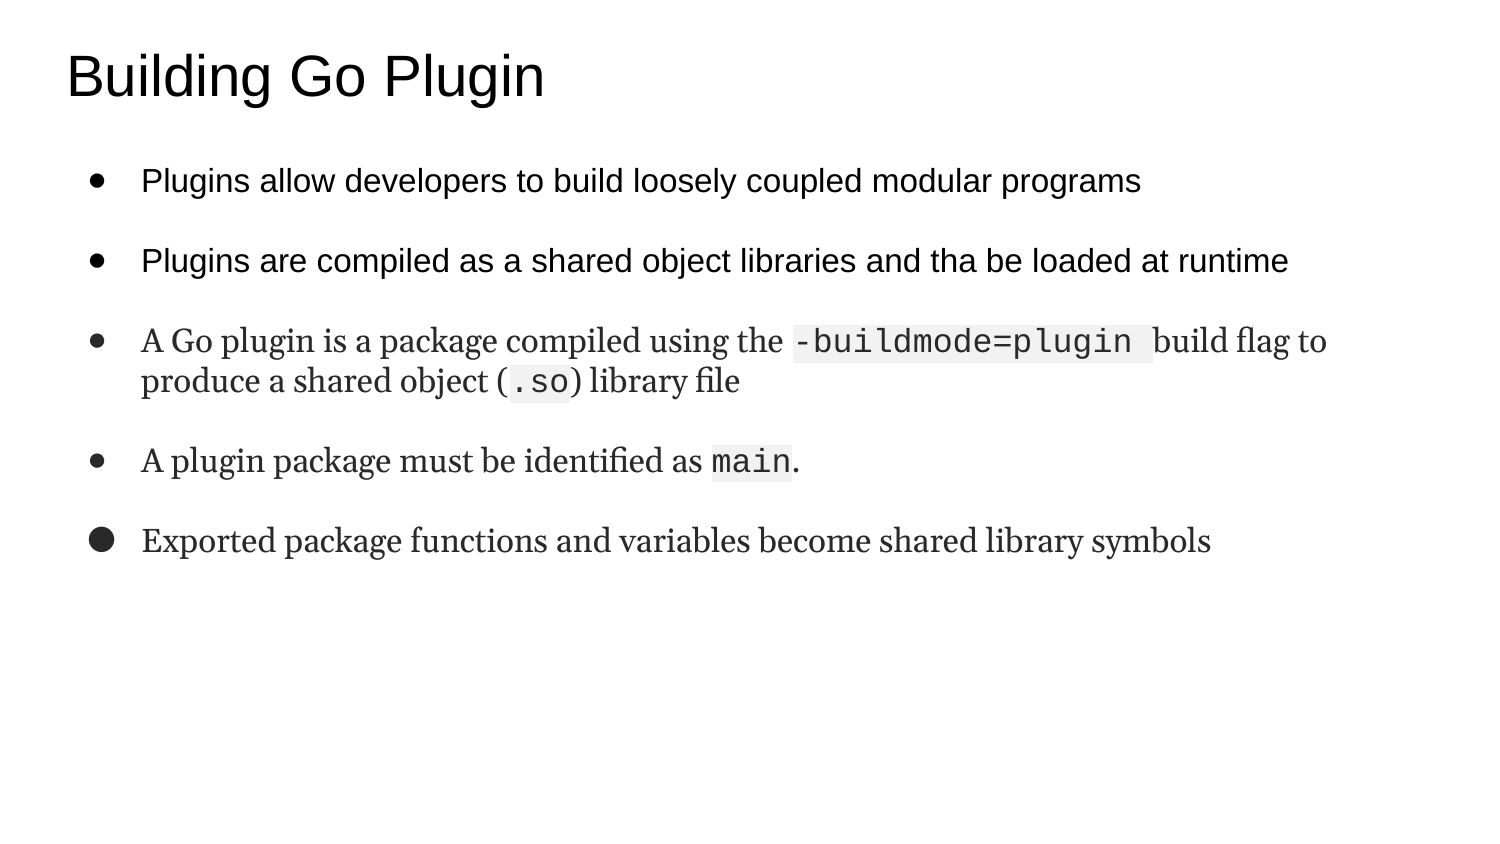

# Building Go Plugin
Plugins allow developers to build loosely coupled modular programs

Plugins are compiled as a shared object libraries and tha be loaded at runtime

A Go plugin is a package compiled using the -buildmode=plugin build flag to produce a shared object (.so) library file

A plugin package must be identified as main.

Exported package functions and variables become shared library symbols